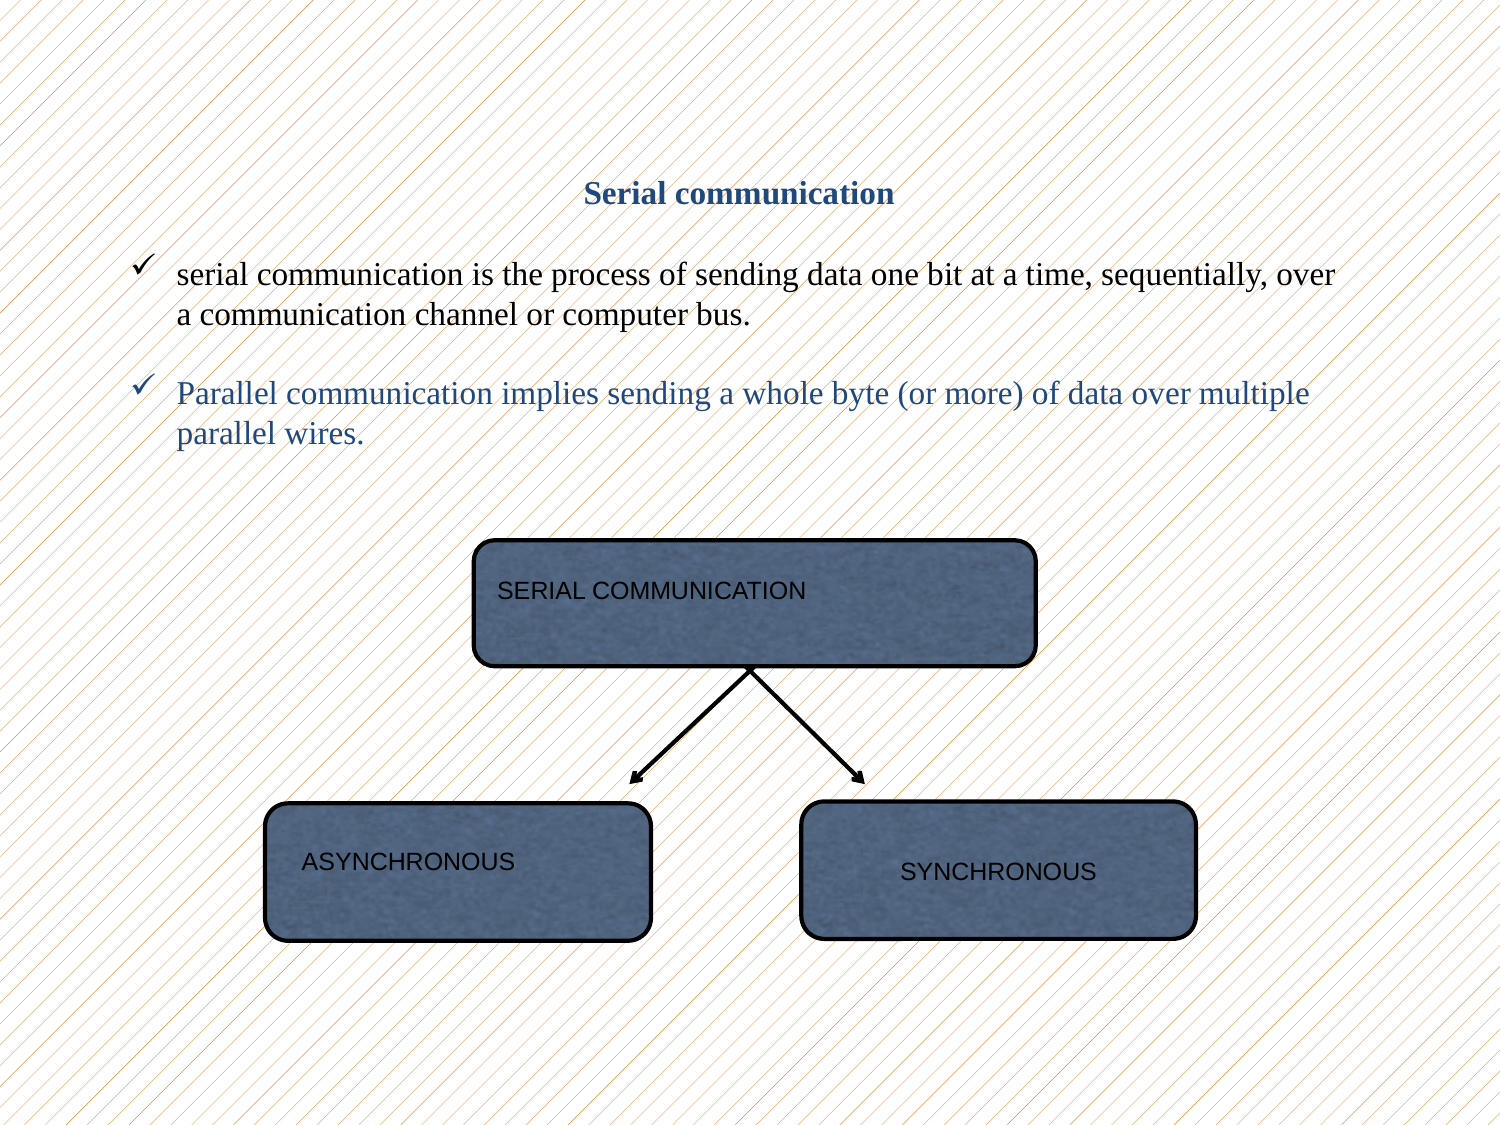

Serial communication

serial communication is the process of sending data one bit at a time, sequentially, over a communication channel or computer bus.

Parallel communication implies sending a whole byte (or more) of data over multiple parallel wires.

SERIAL COMMUNICATION
SYNCHRONOUS

ASYNCHRONOUS